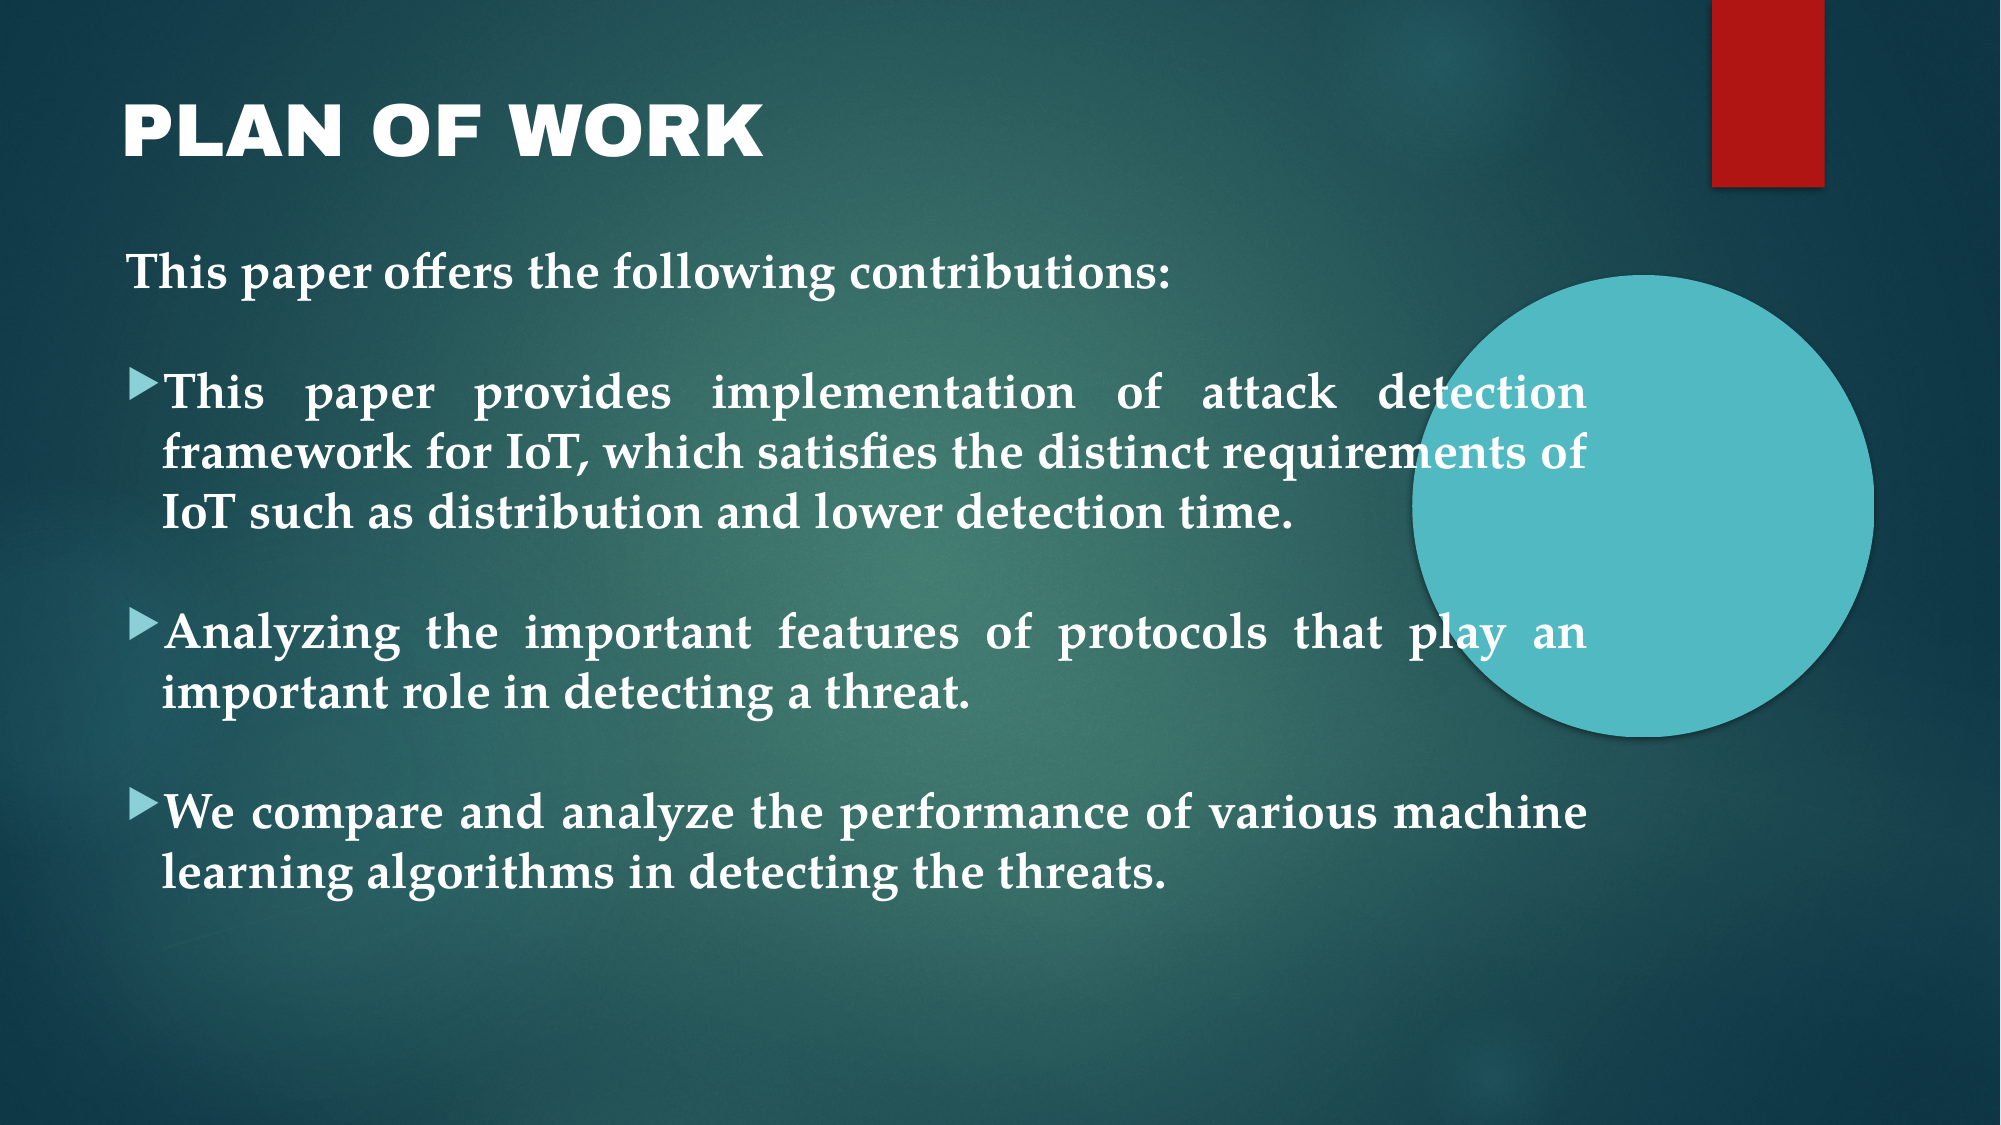

PLAN OF WORK
This paper offers the following contributions:

This paper provides implementation of attack detection framework for IoT, which satisfies the distinct requirements of IoT such as distribution and lower detection time.

Analyzing the important features of protocols that play an important role in detecting a threat.

We compare and analyze the performance of various machine learning algorithms in detecting the threats.